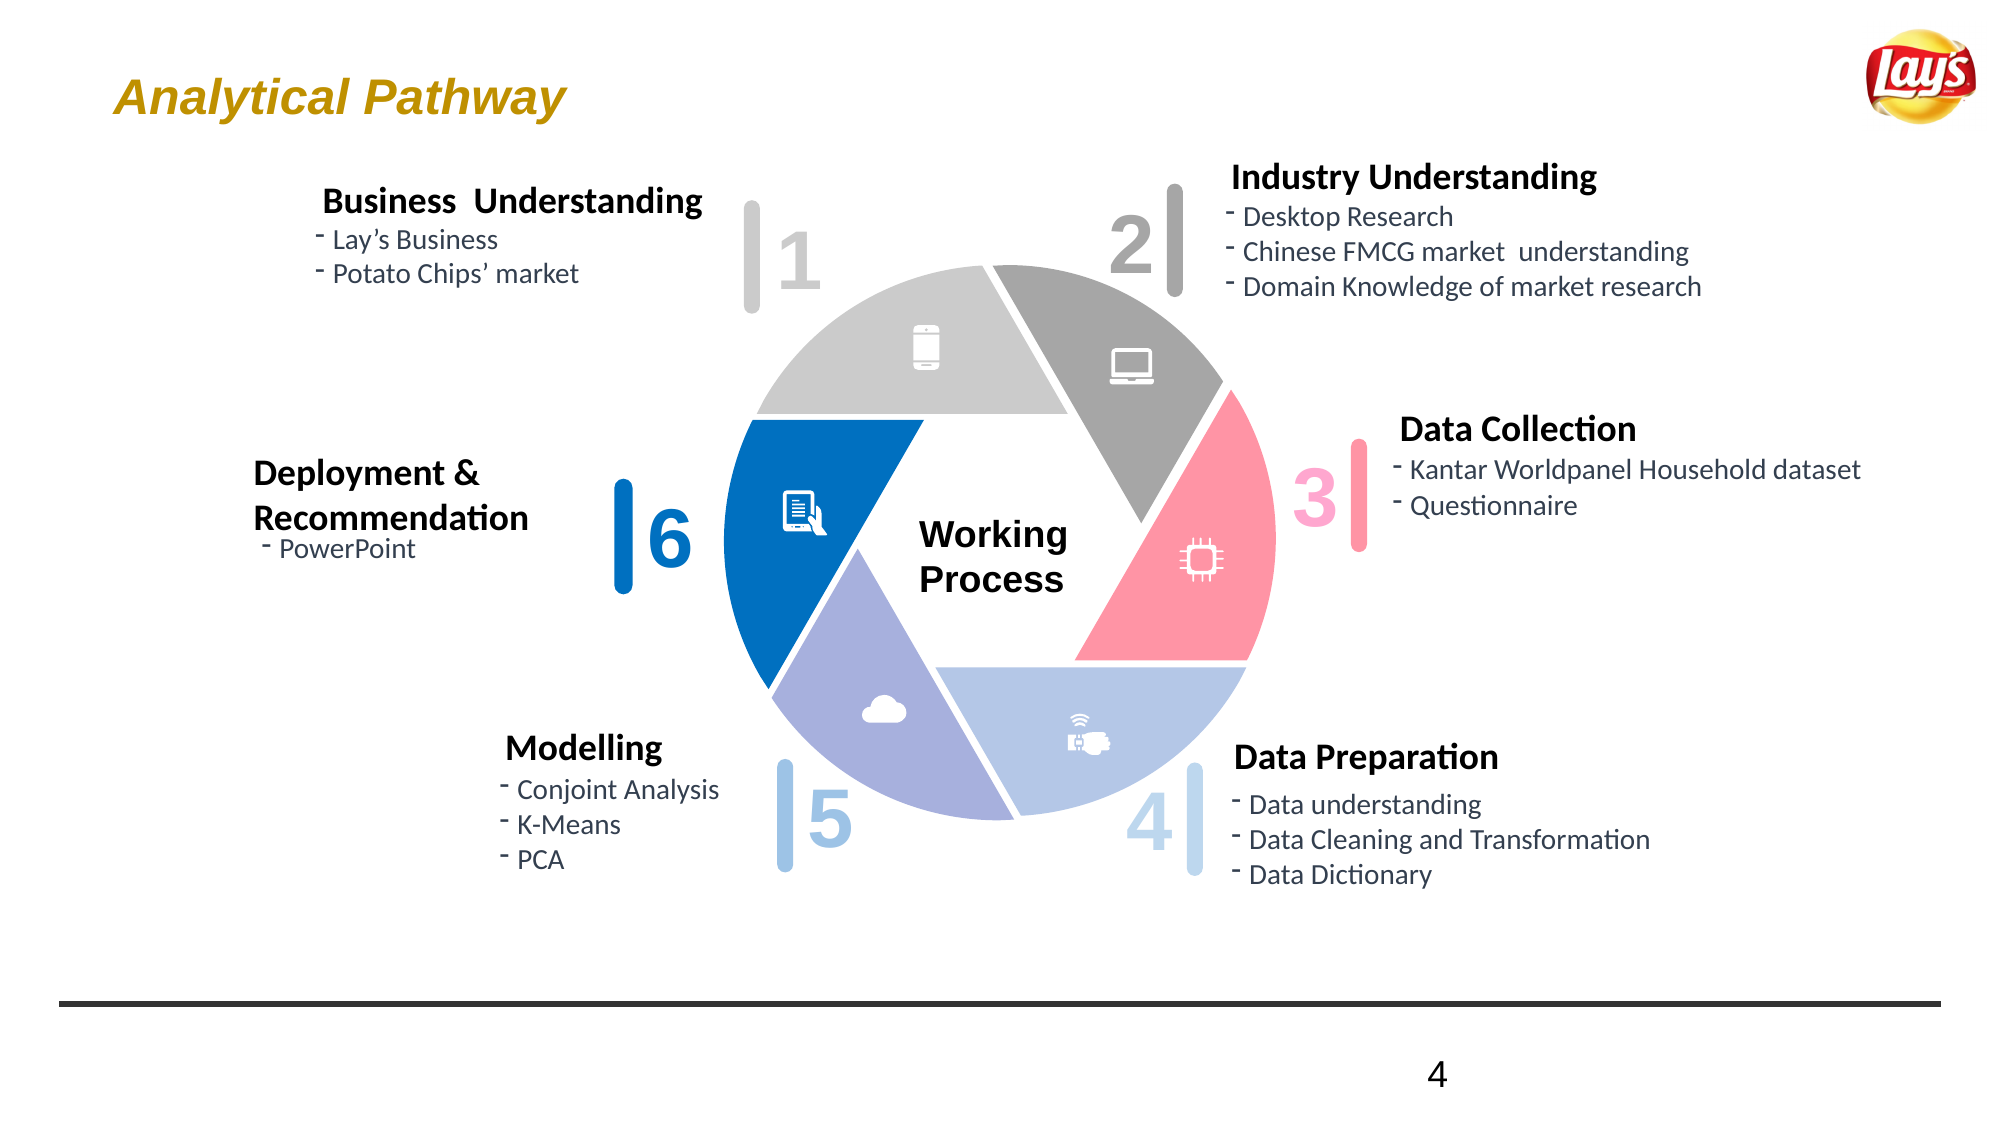

# Analytical Pathway
Industry Understanding
Desktop Research
Chinese FMCG market  understanding
Domain Knowledge of market research
 Business  Understanding
Lay’s Business
Potato Chips’ market
2

1

Data Collection
Kantar Worldpanel Household dataset
Questionnaire
3

Deployment & Recommendation
PowerPoint
6

Working Process

Modelling
Conjoint Analysis
K-Means
PCA

Data Preparation
5

4

Data understanding
Data Cleaning and Transformation
Data Dictionary

4